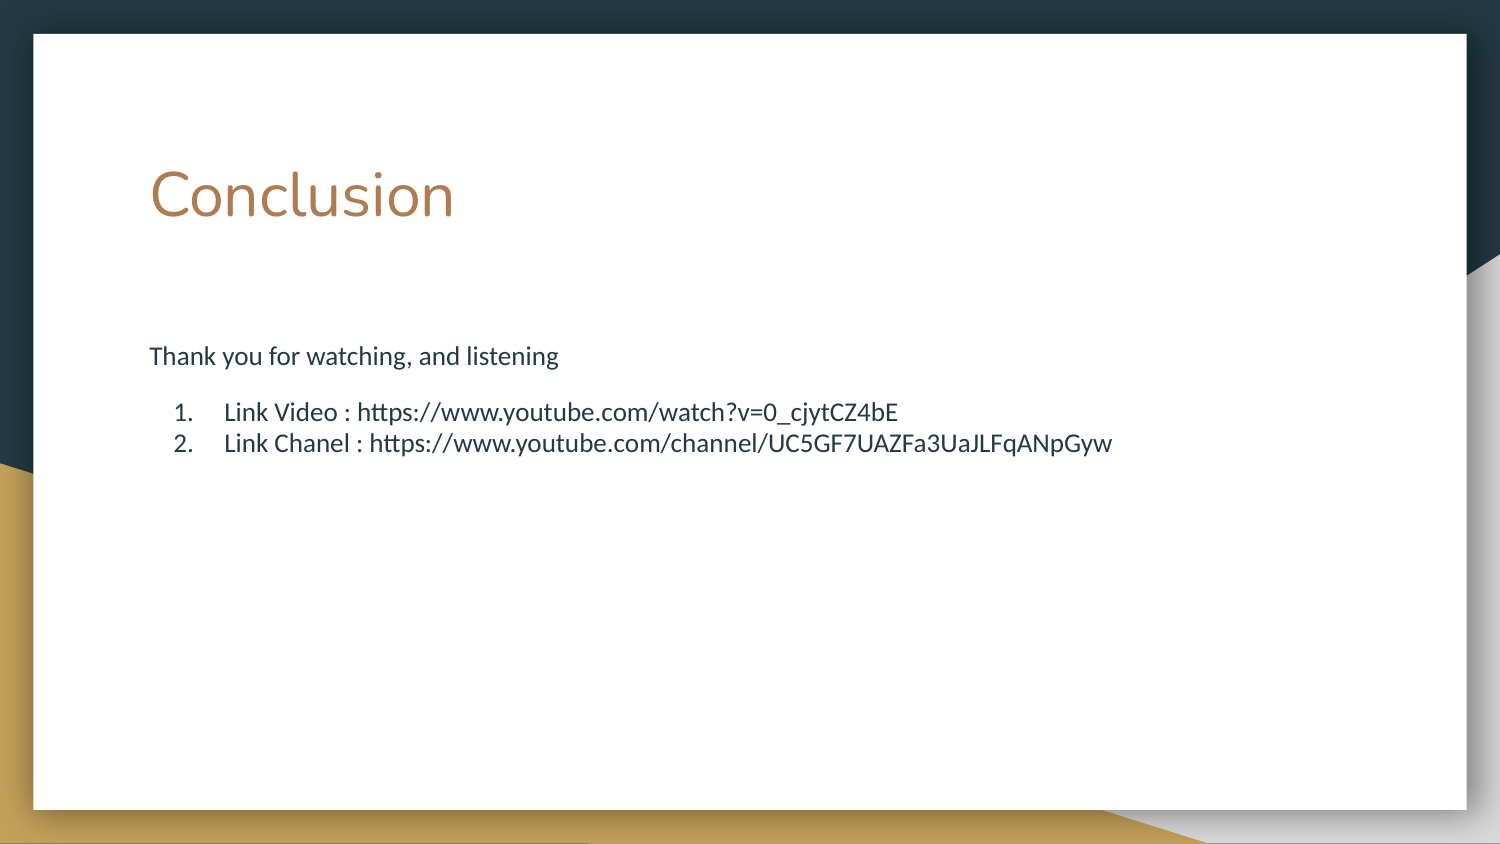

# Conclusion
Thank you for watching, and listening
Link Video : https://www.youtube.com/watch?v=0_cjytCZ4bE
Link Chanel : https://www.youtube.com/channel/UC5GF7UAZFa3UaJLFqANpGyw